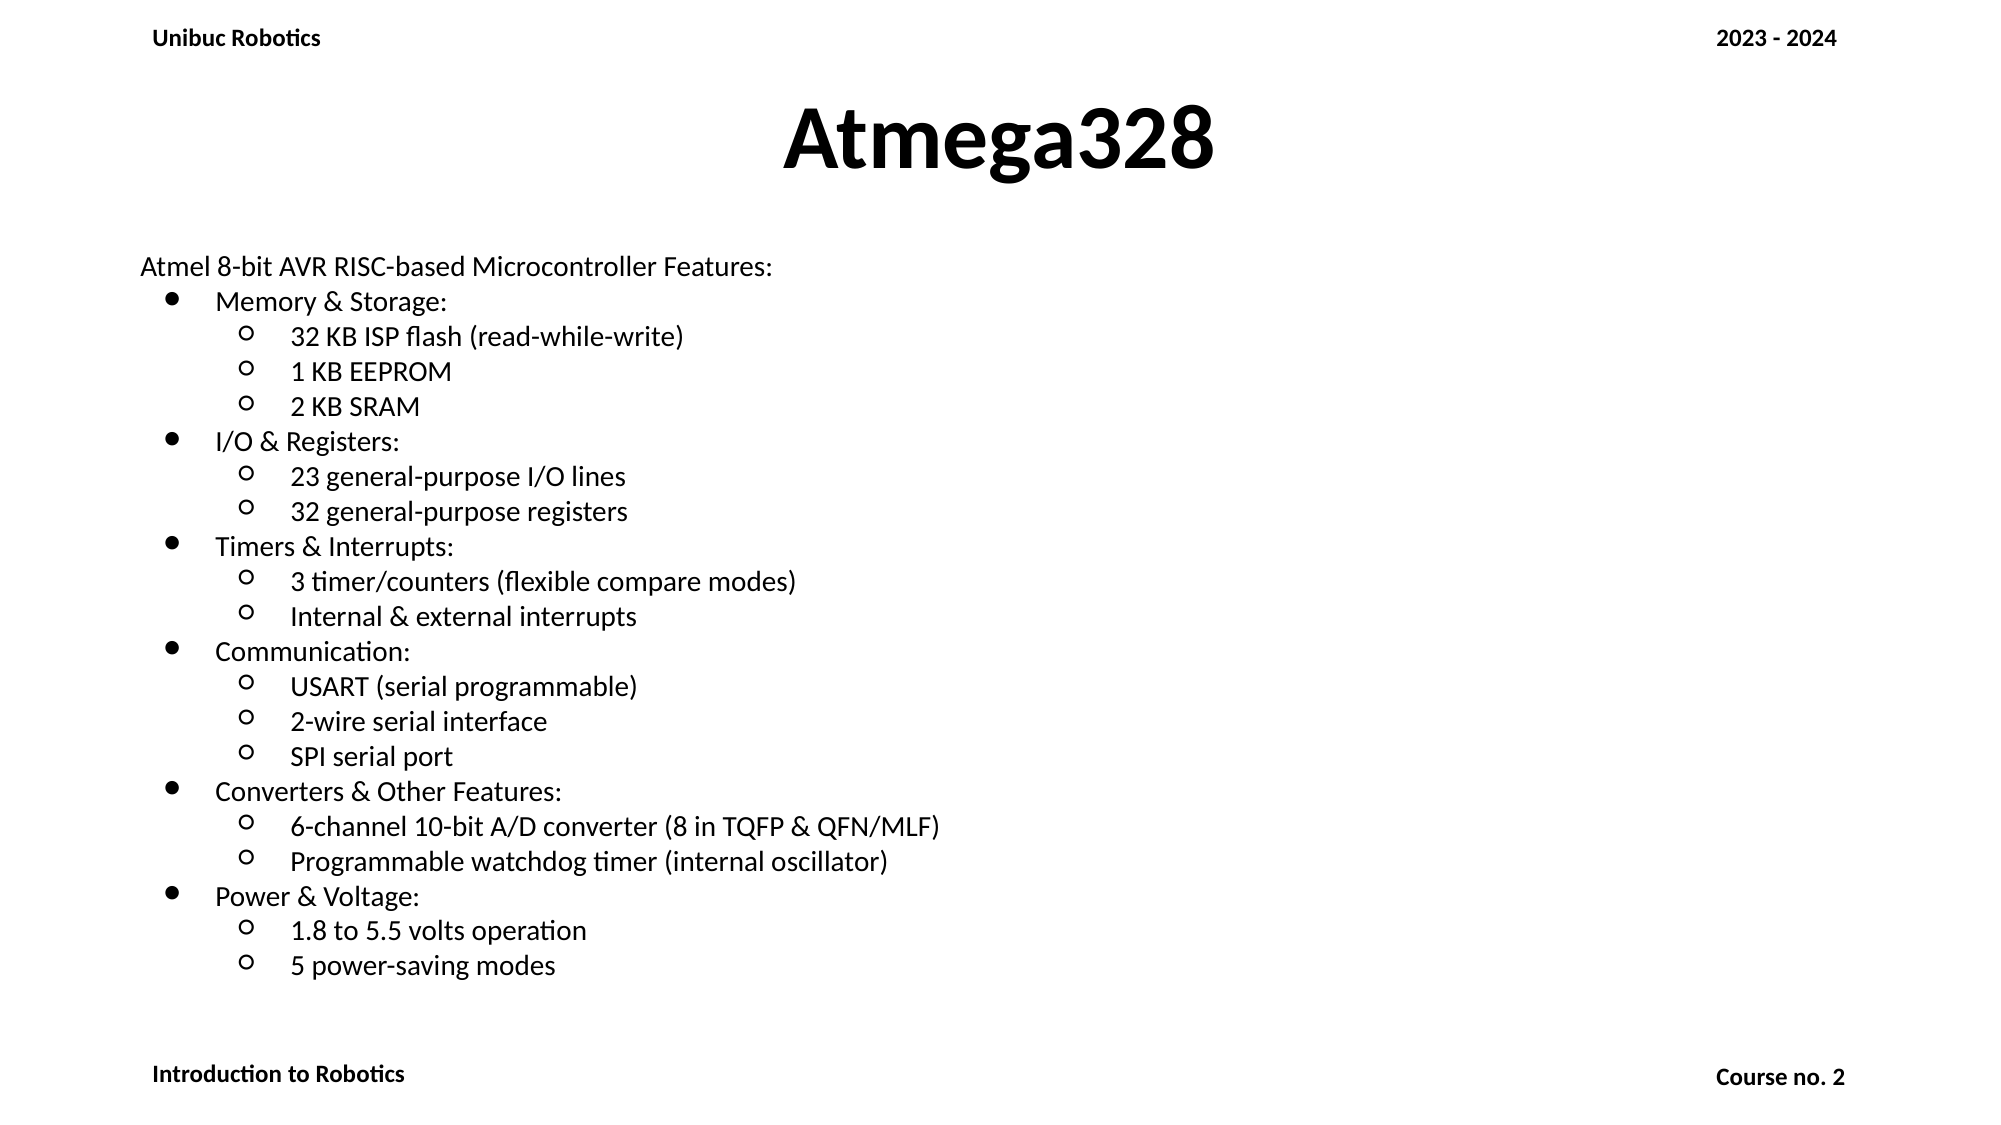

# Atmega328
Atmel 8-bit AVR RISC-based Microcontroller Features:
Memory & Storage:
32 KB ISP flash (read-while-write)
1 KB EEPROM
2 KB SRAM
I/O & Registers:
23 general-purpose I/O lines
32 general-purpose registers
Timers & Interrupts:
3 timer/counters (flexible compare modes)
Internal & external interrupts
Communication:
USART (serial programmable)
2-wire serial interface
SPI serial port
Converters & Other Features:
6-channel 10-bit A/D converter (8 in TQFP & QFN/MLF)
Programmable watchdog timer (internal oscillator)
Power & Voltage:
1.8 to 5.5 volts operation
5 power-saving modes